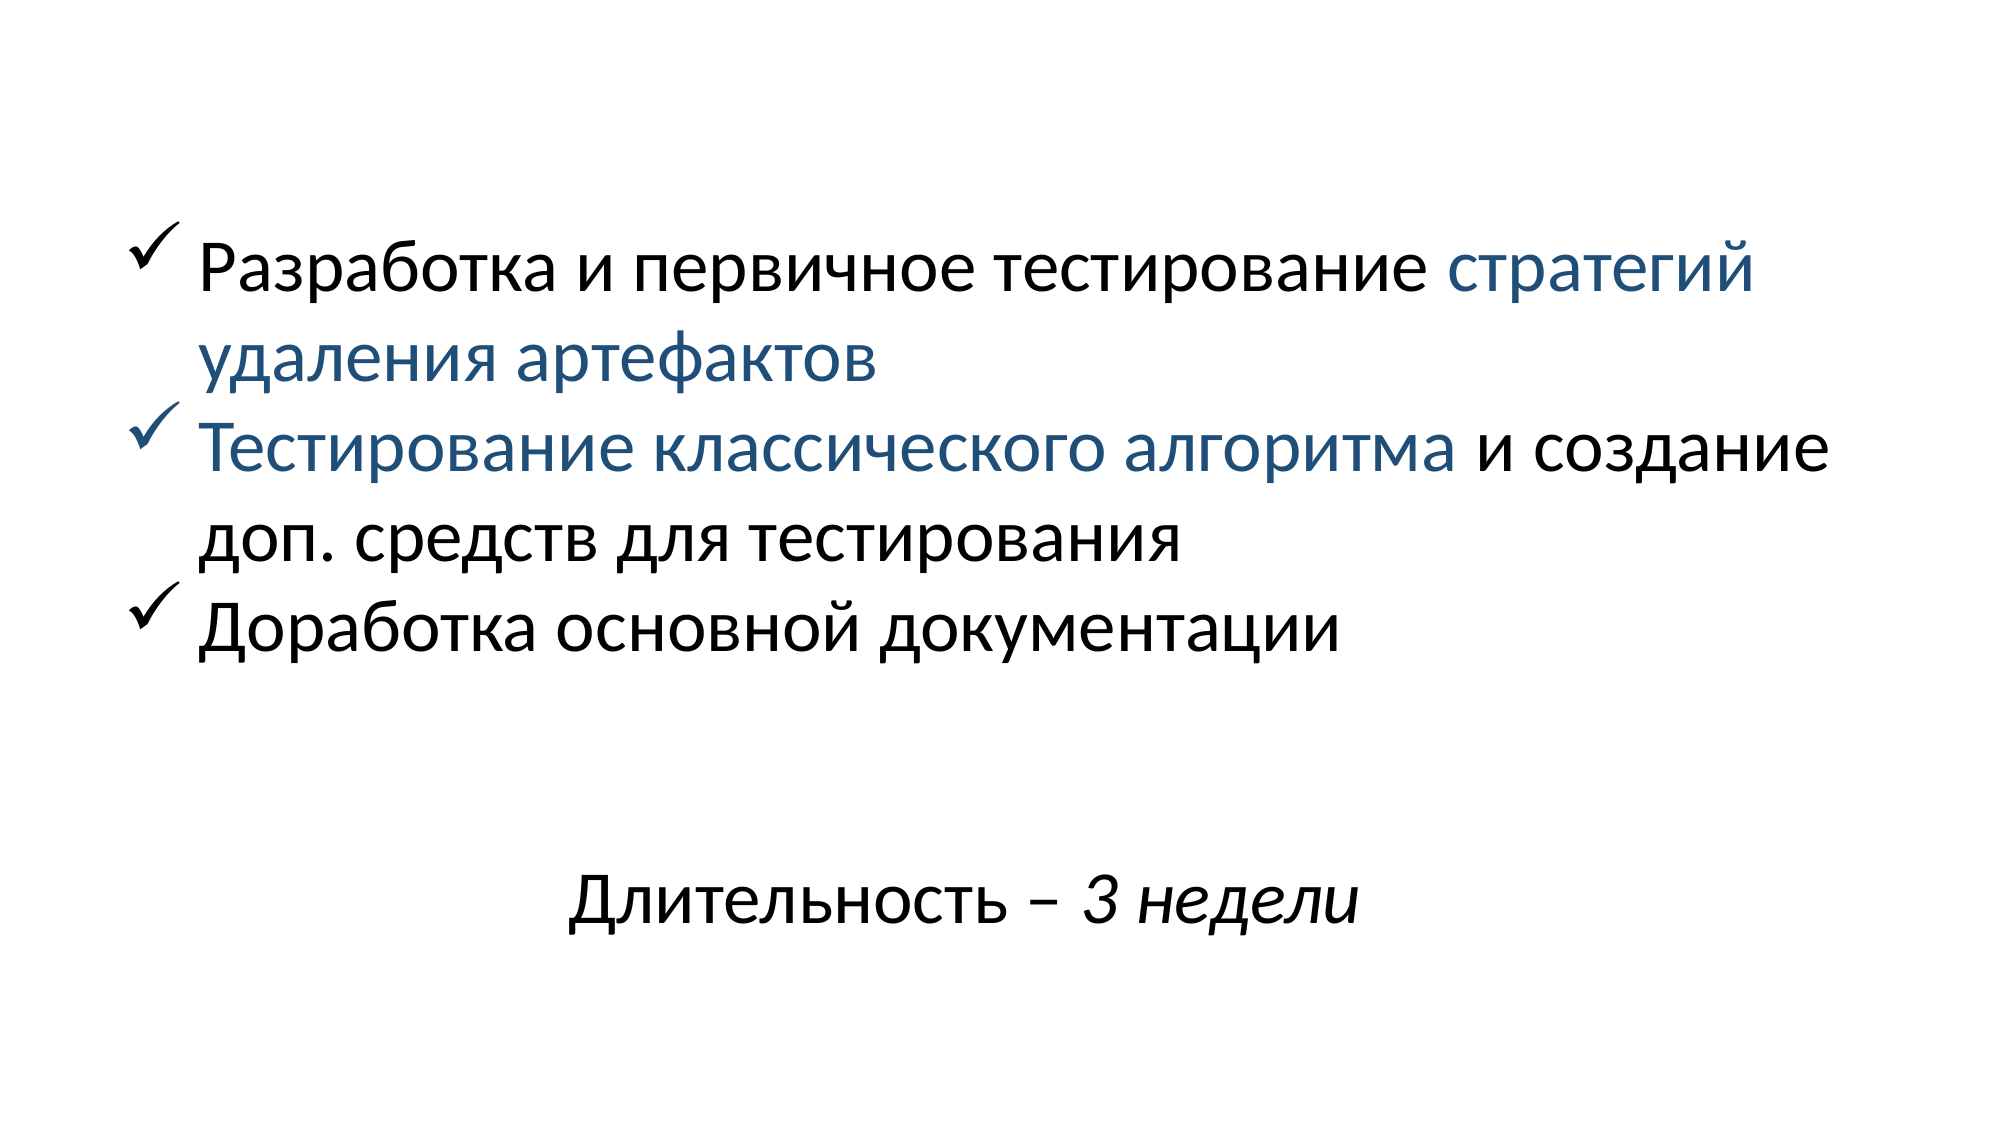

Разработка и первичное тестирование стратегий удаления артефактов
Тестирование классического алгоритма и создание доп. средств для тестирования
Доработка основной документации
Длительность – 3 недели